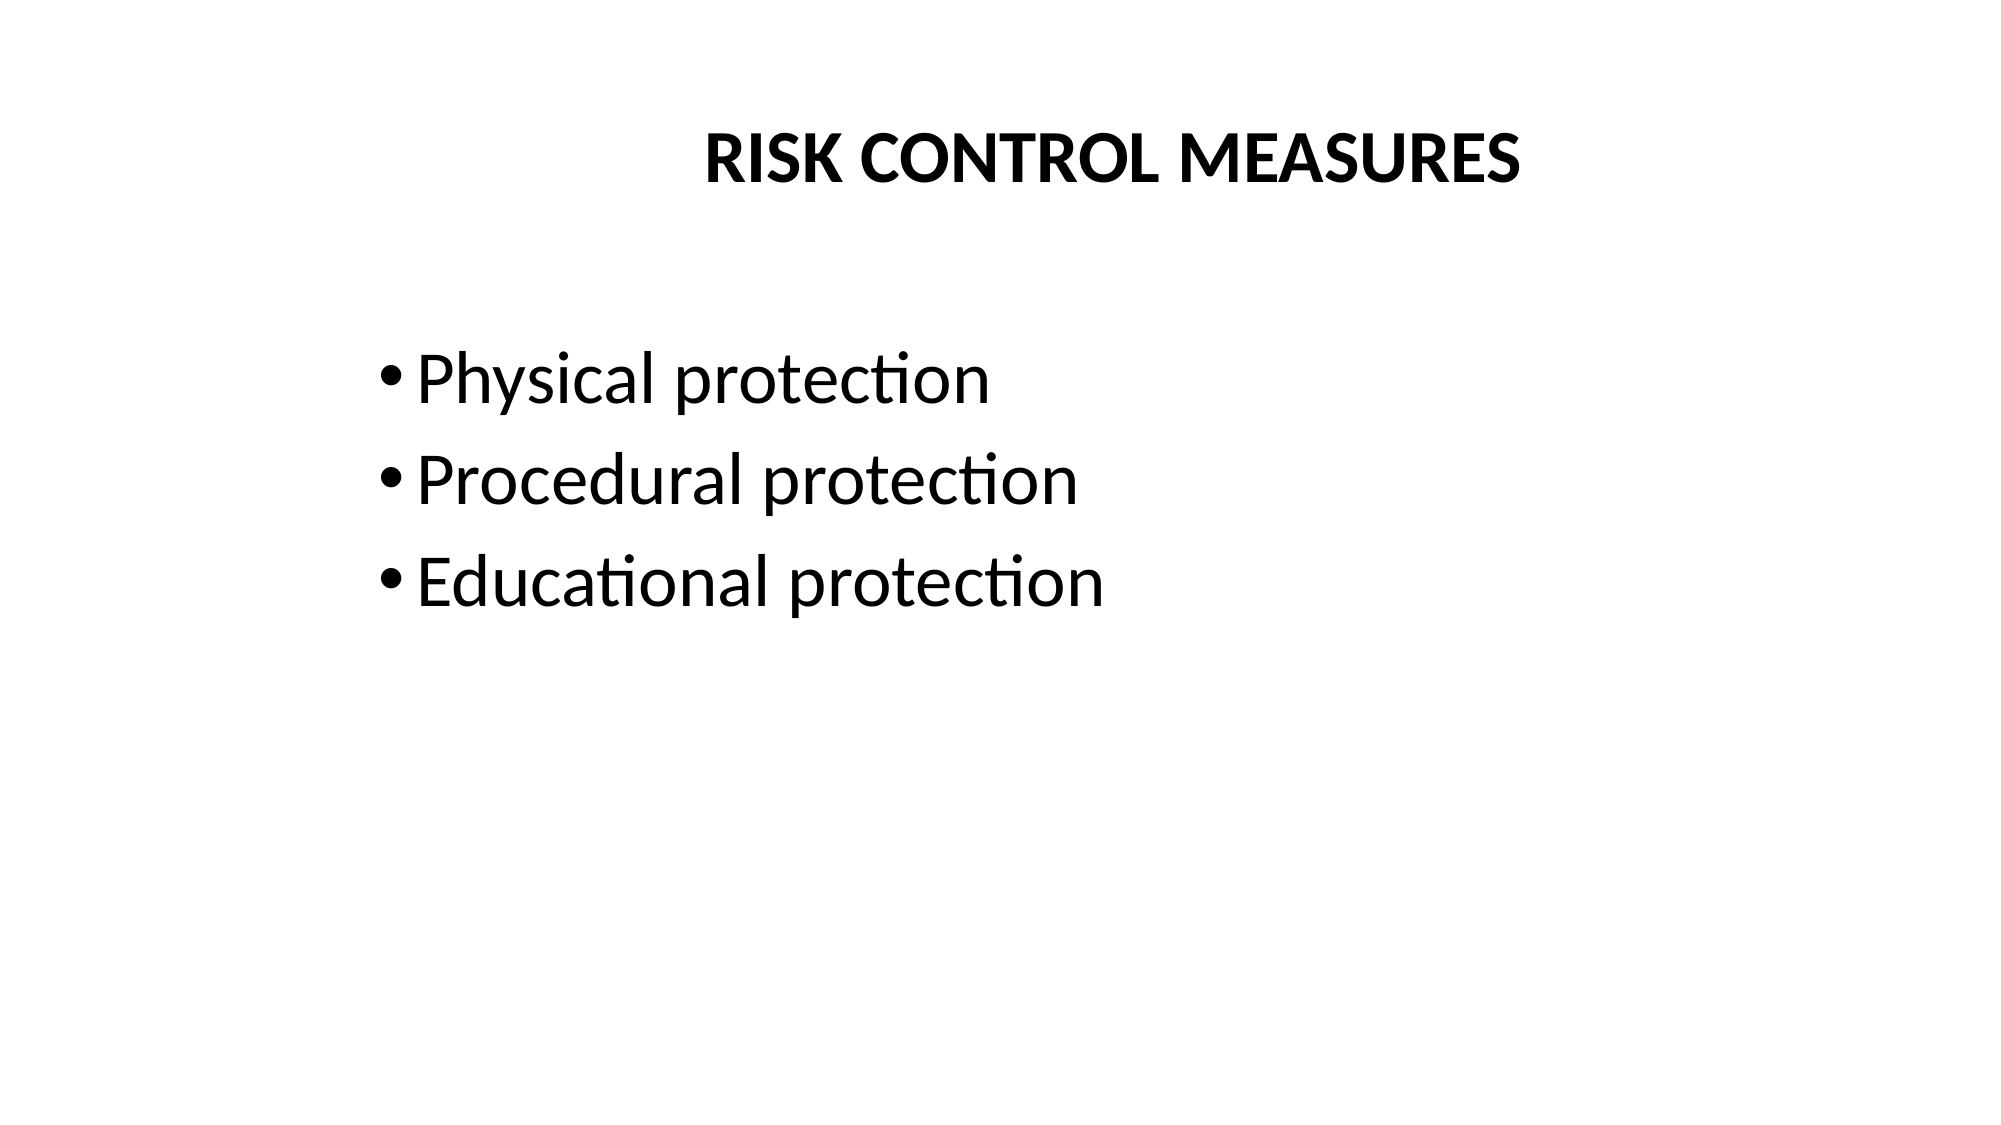

RISK CONTROL MEASURES
Physical protection
Procedural protection
Educational protection